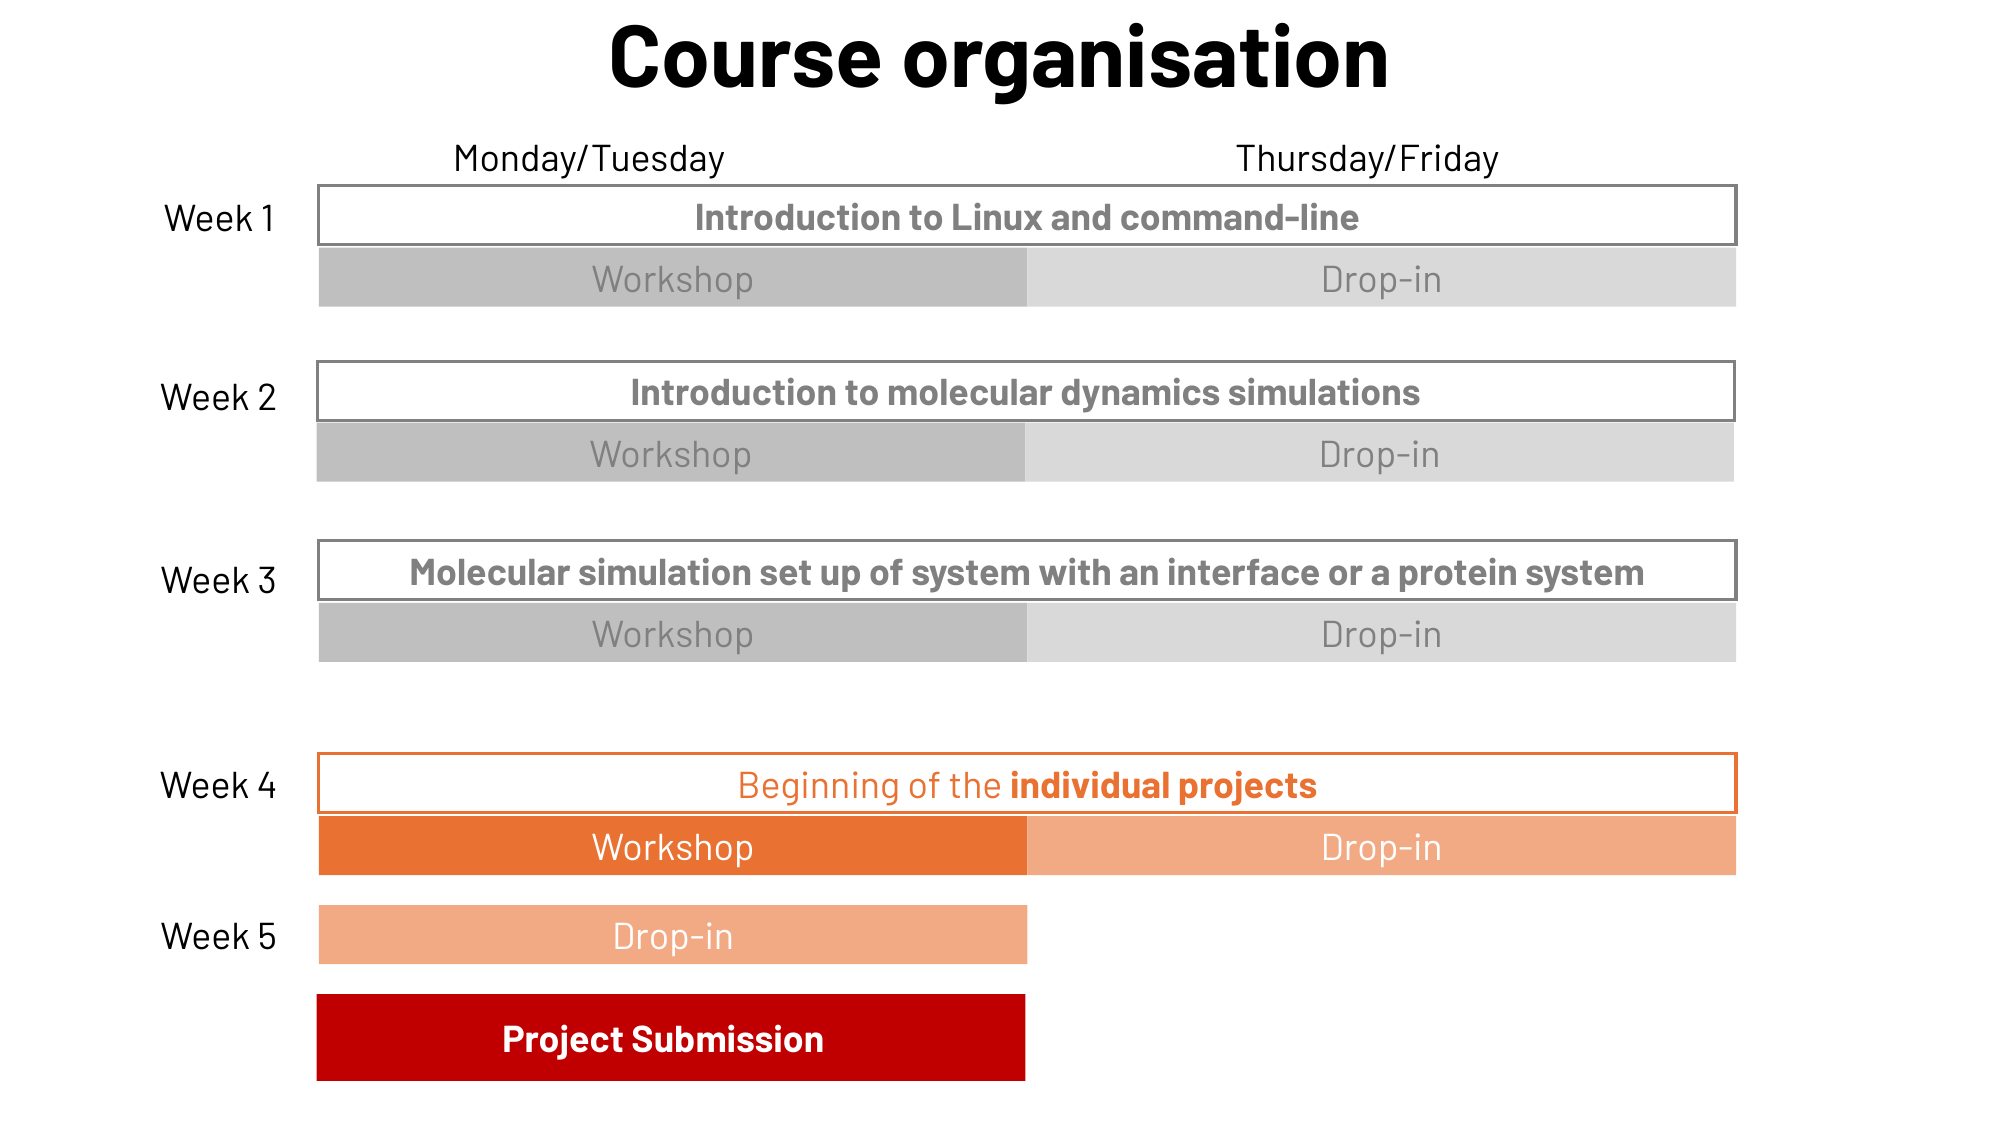

# Course organisation
Monday/Tuesday
Thursday/Friday
Introduction to Linux and command-line
Week 1
Workshop
Drop-in
Introduction to molecular dynamics simulations
Week 2
Workshop
Drop-in
Molecular simulation set up of system with an interface or a protein system
Week 3
Workshop
Drop-in
Week 4
Beginning of the individual projects
Workshop
Drop-in
Week 5
Drop-in
Project Submission